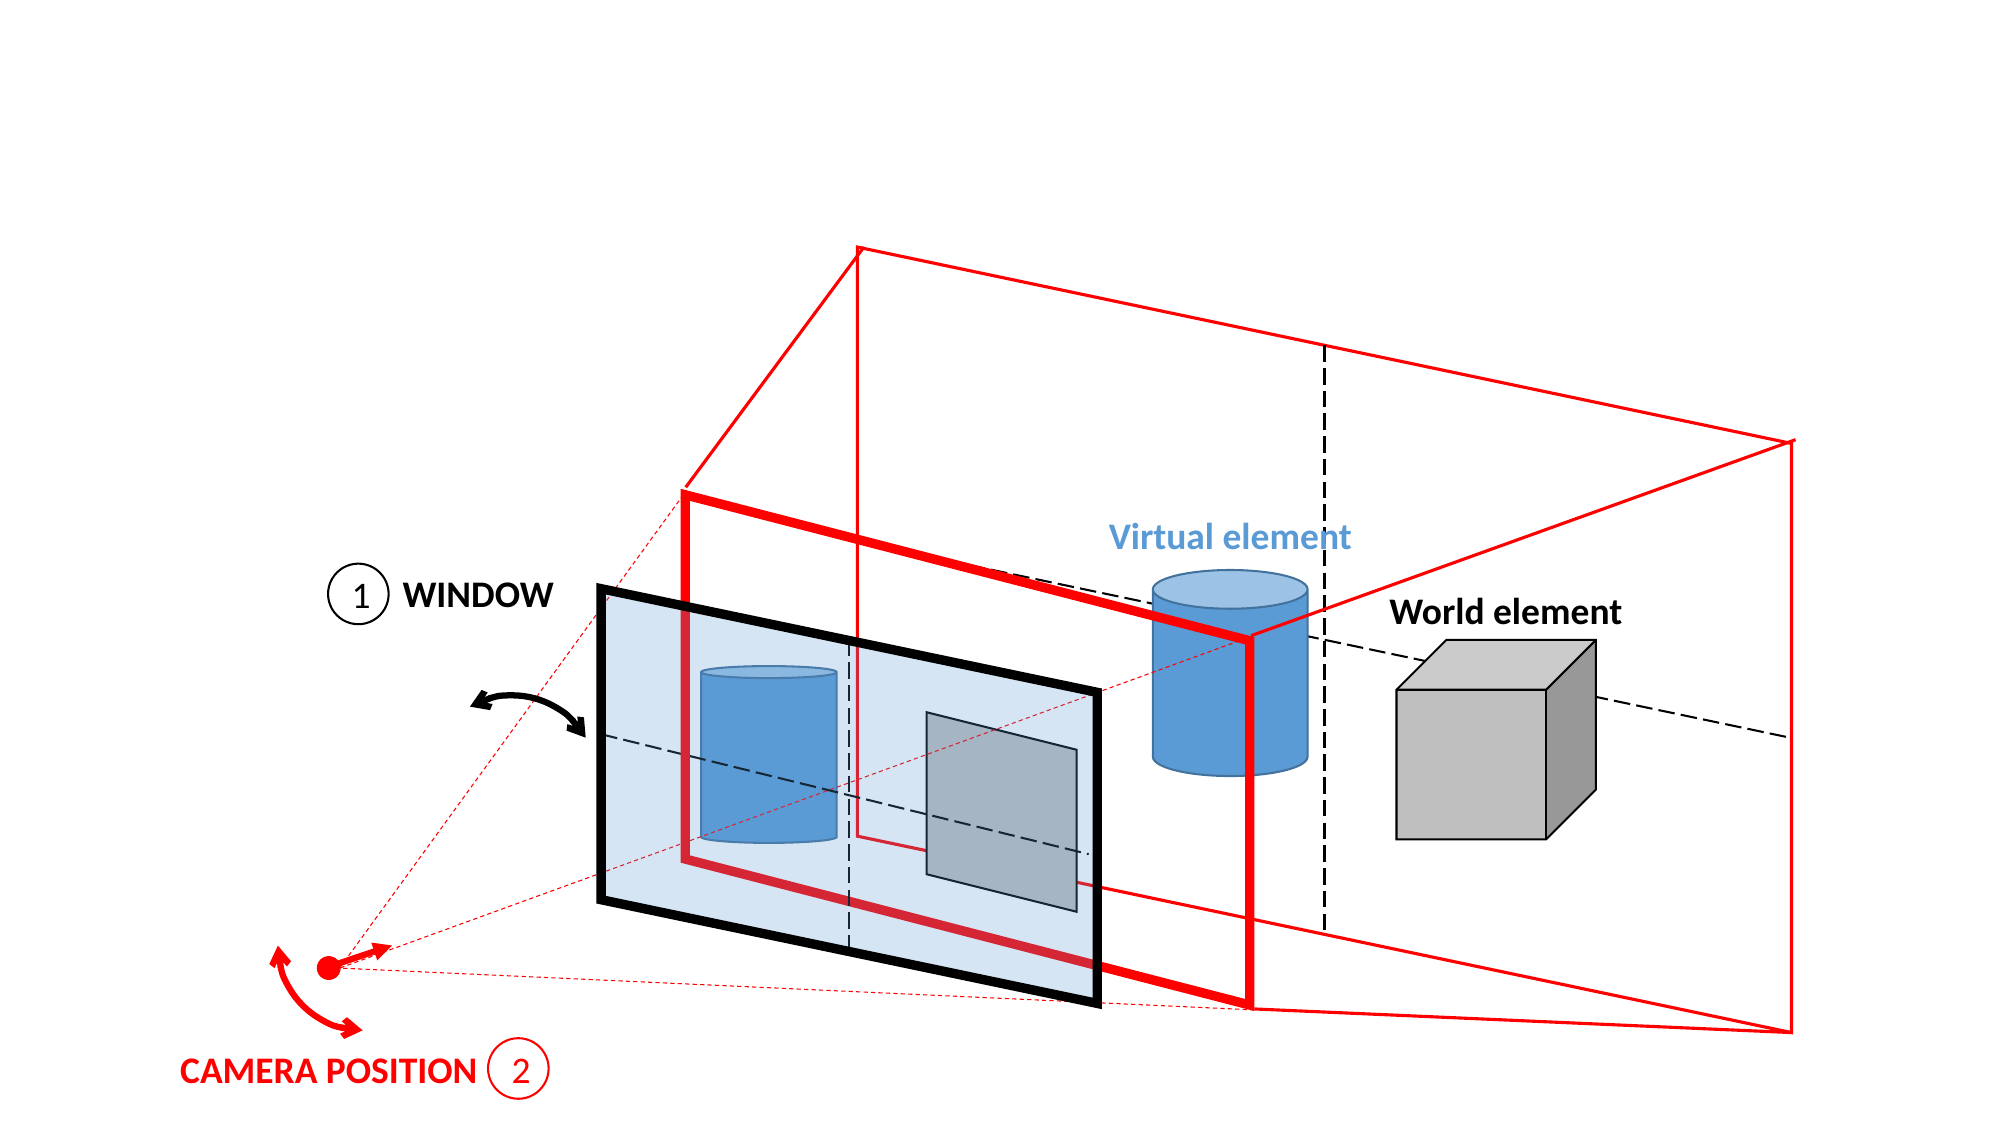

Virtual element

WINDOW
1

World element

2
CAMERA POSITION